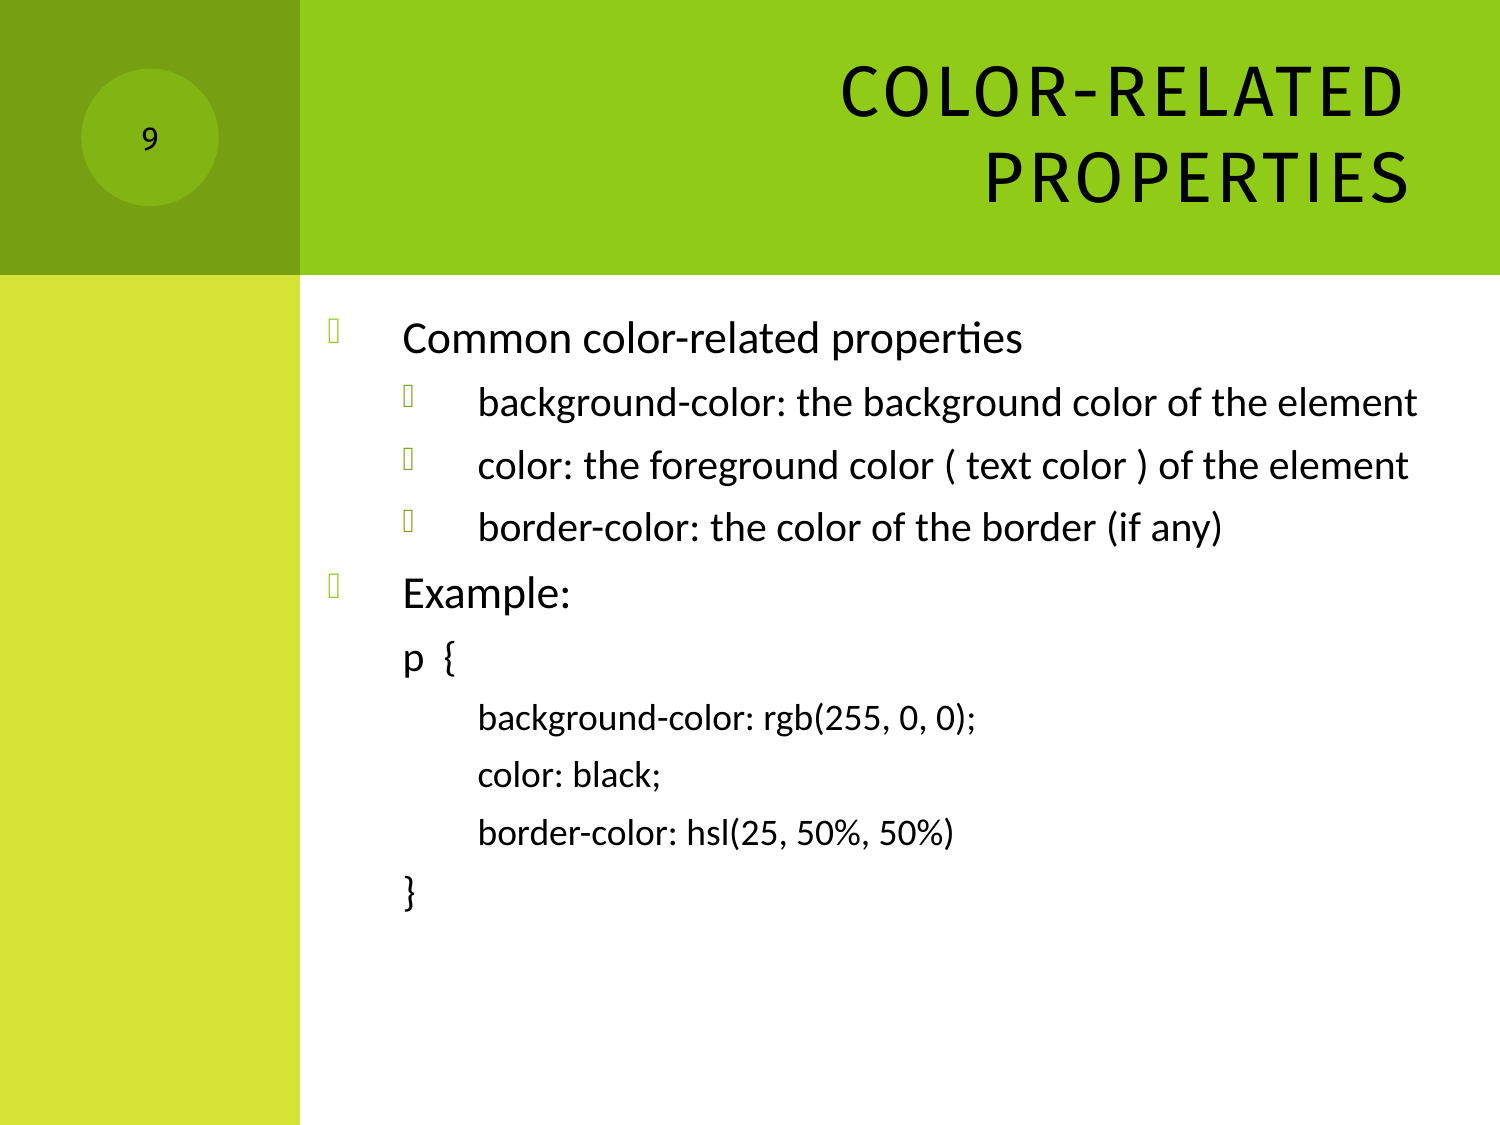

# Color-related properties
9
Common color-related properties
background-color: the background color of the element
color: the foreground color ( text color ) of the element
border-color: the color of the border (if any)
Example:
p  {
background-color: rgb(255, 0, 0);
color: black;
border-color: hsl(25, 50%, 50%)
}